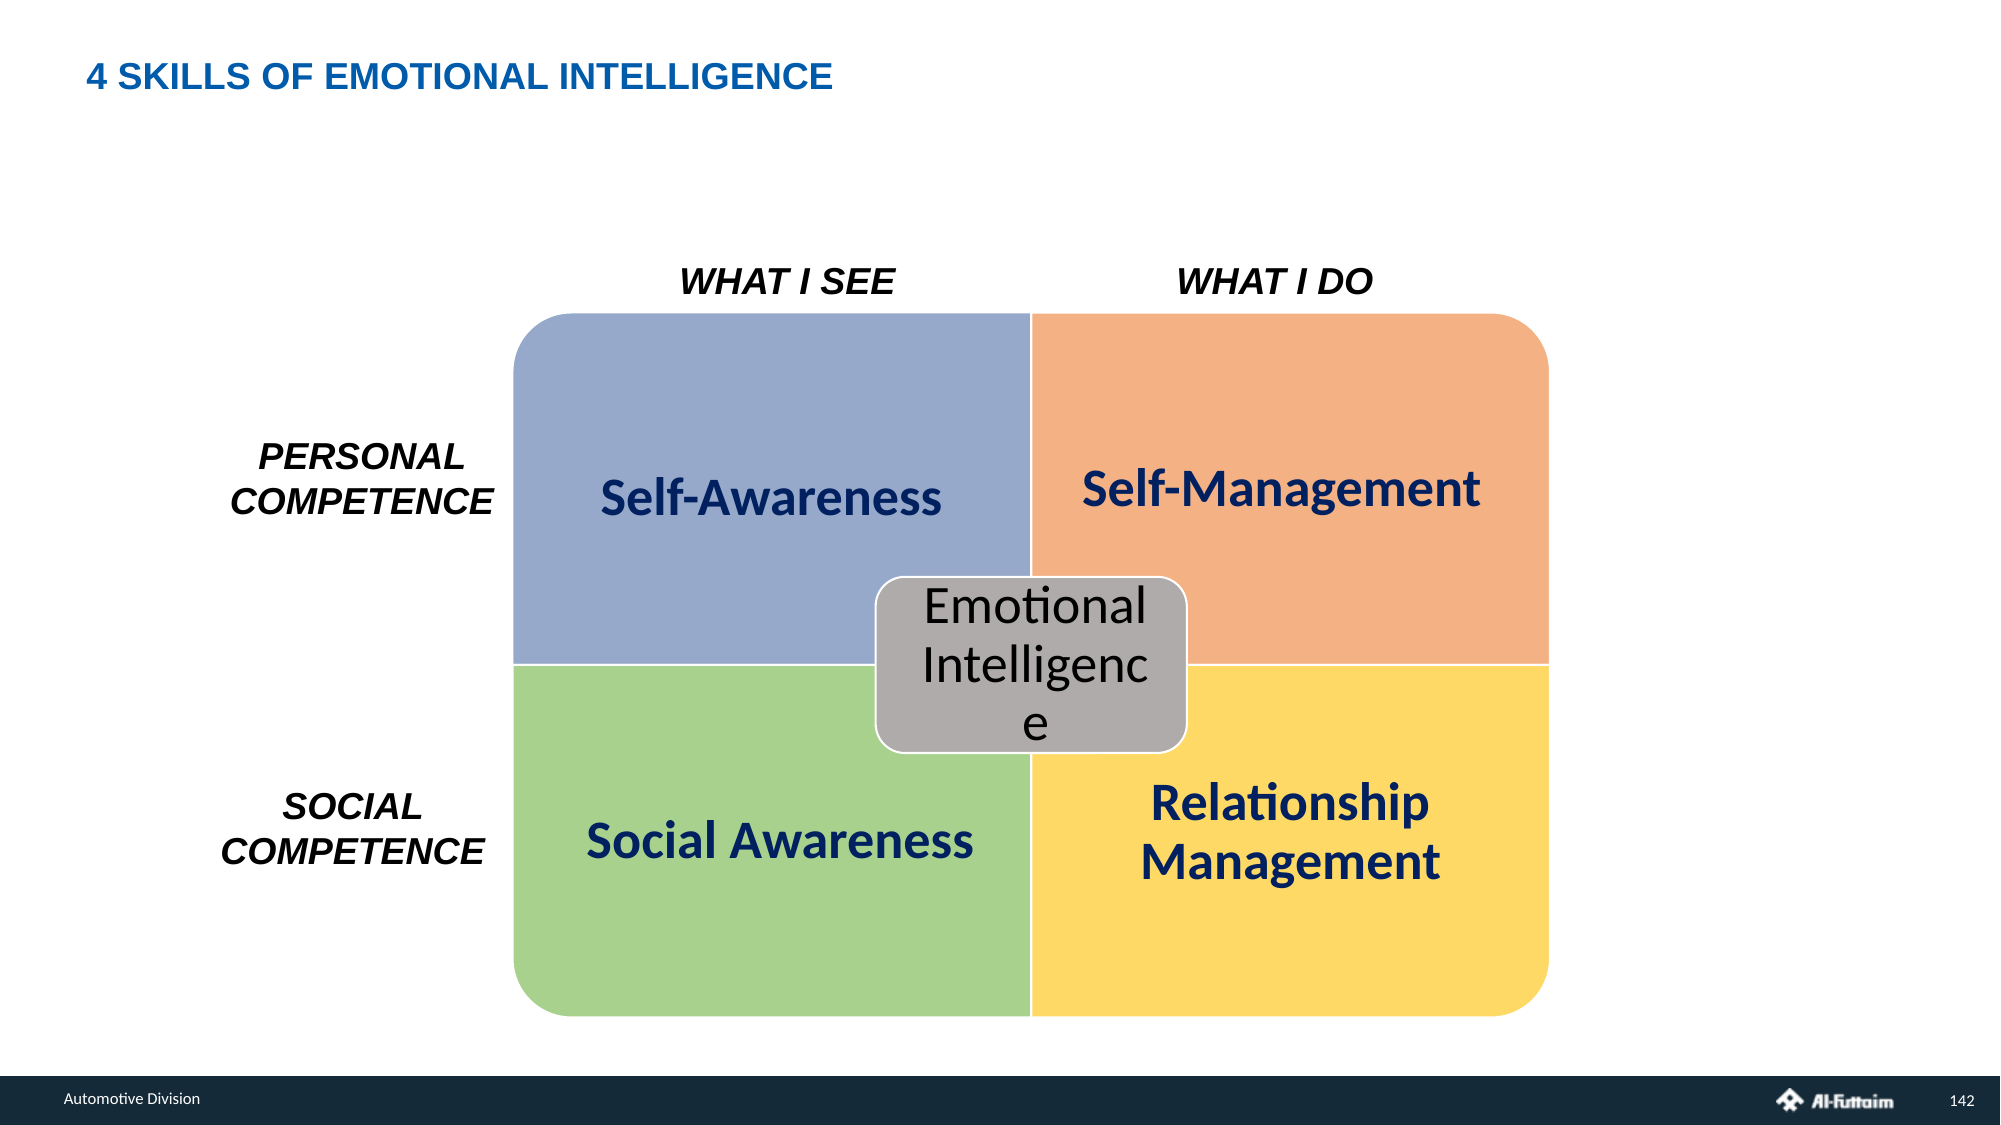

4 SKILLS OF EMOTIONAL INTELLIGENCE
WHAT I SEE
WHAT I DO
Self-Awareness
Self-Management
Social Awareness
Relationship Management
Emotional Intelligence
PERSONAL COMPETENCE
SOCIAL COMPETENCE